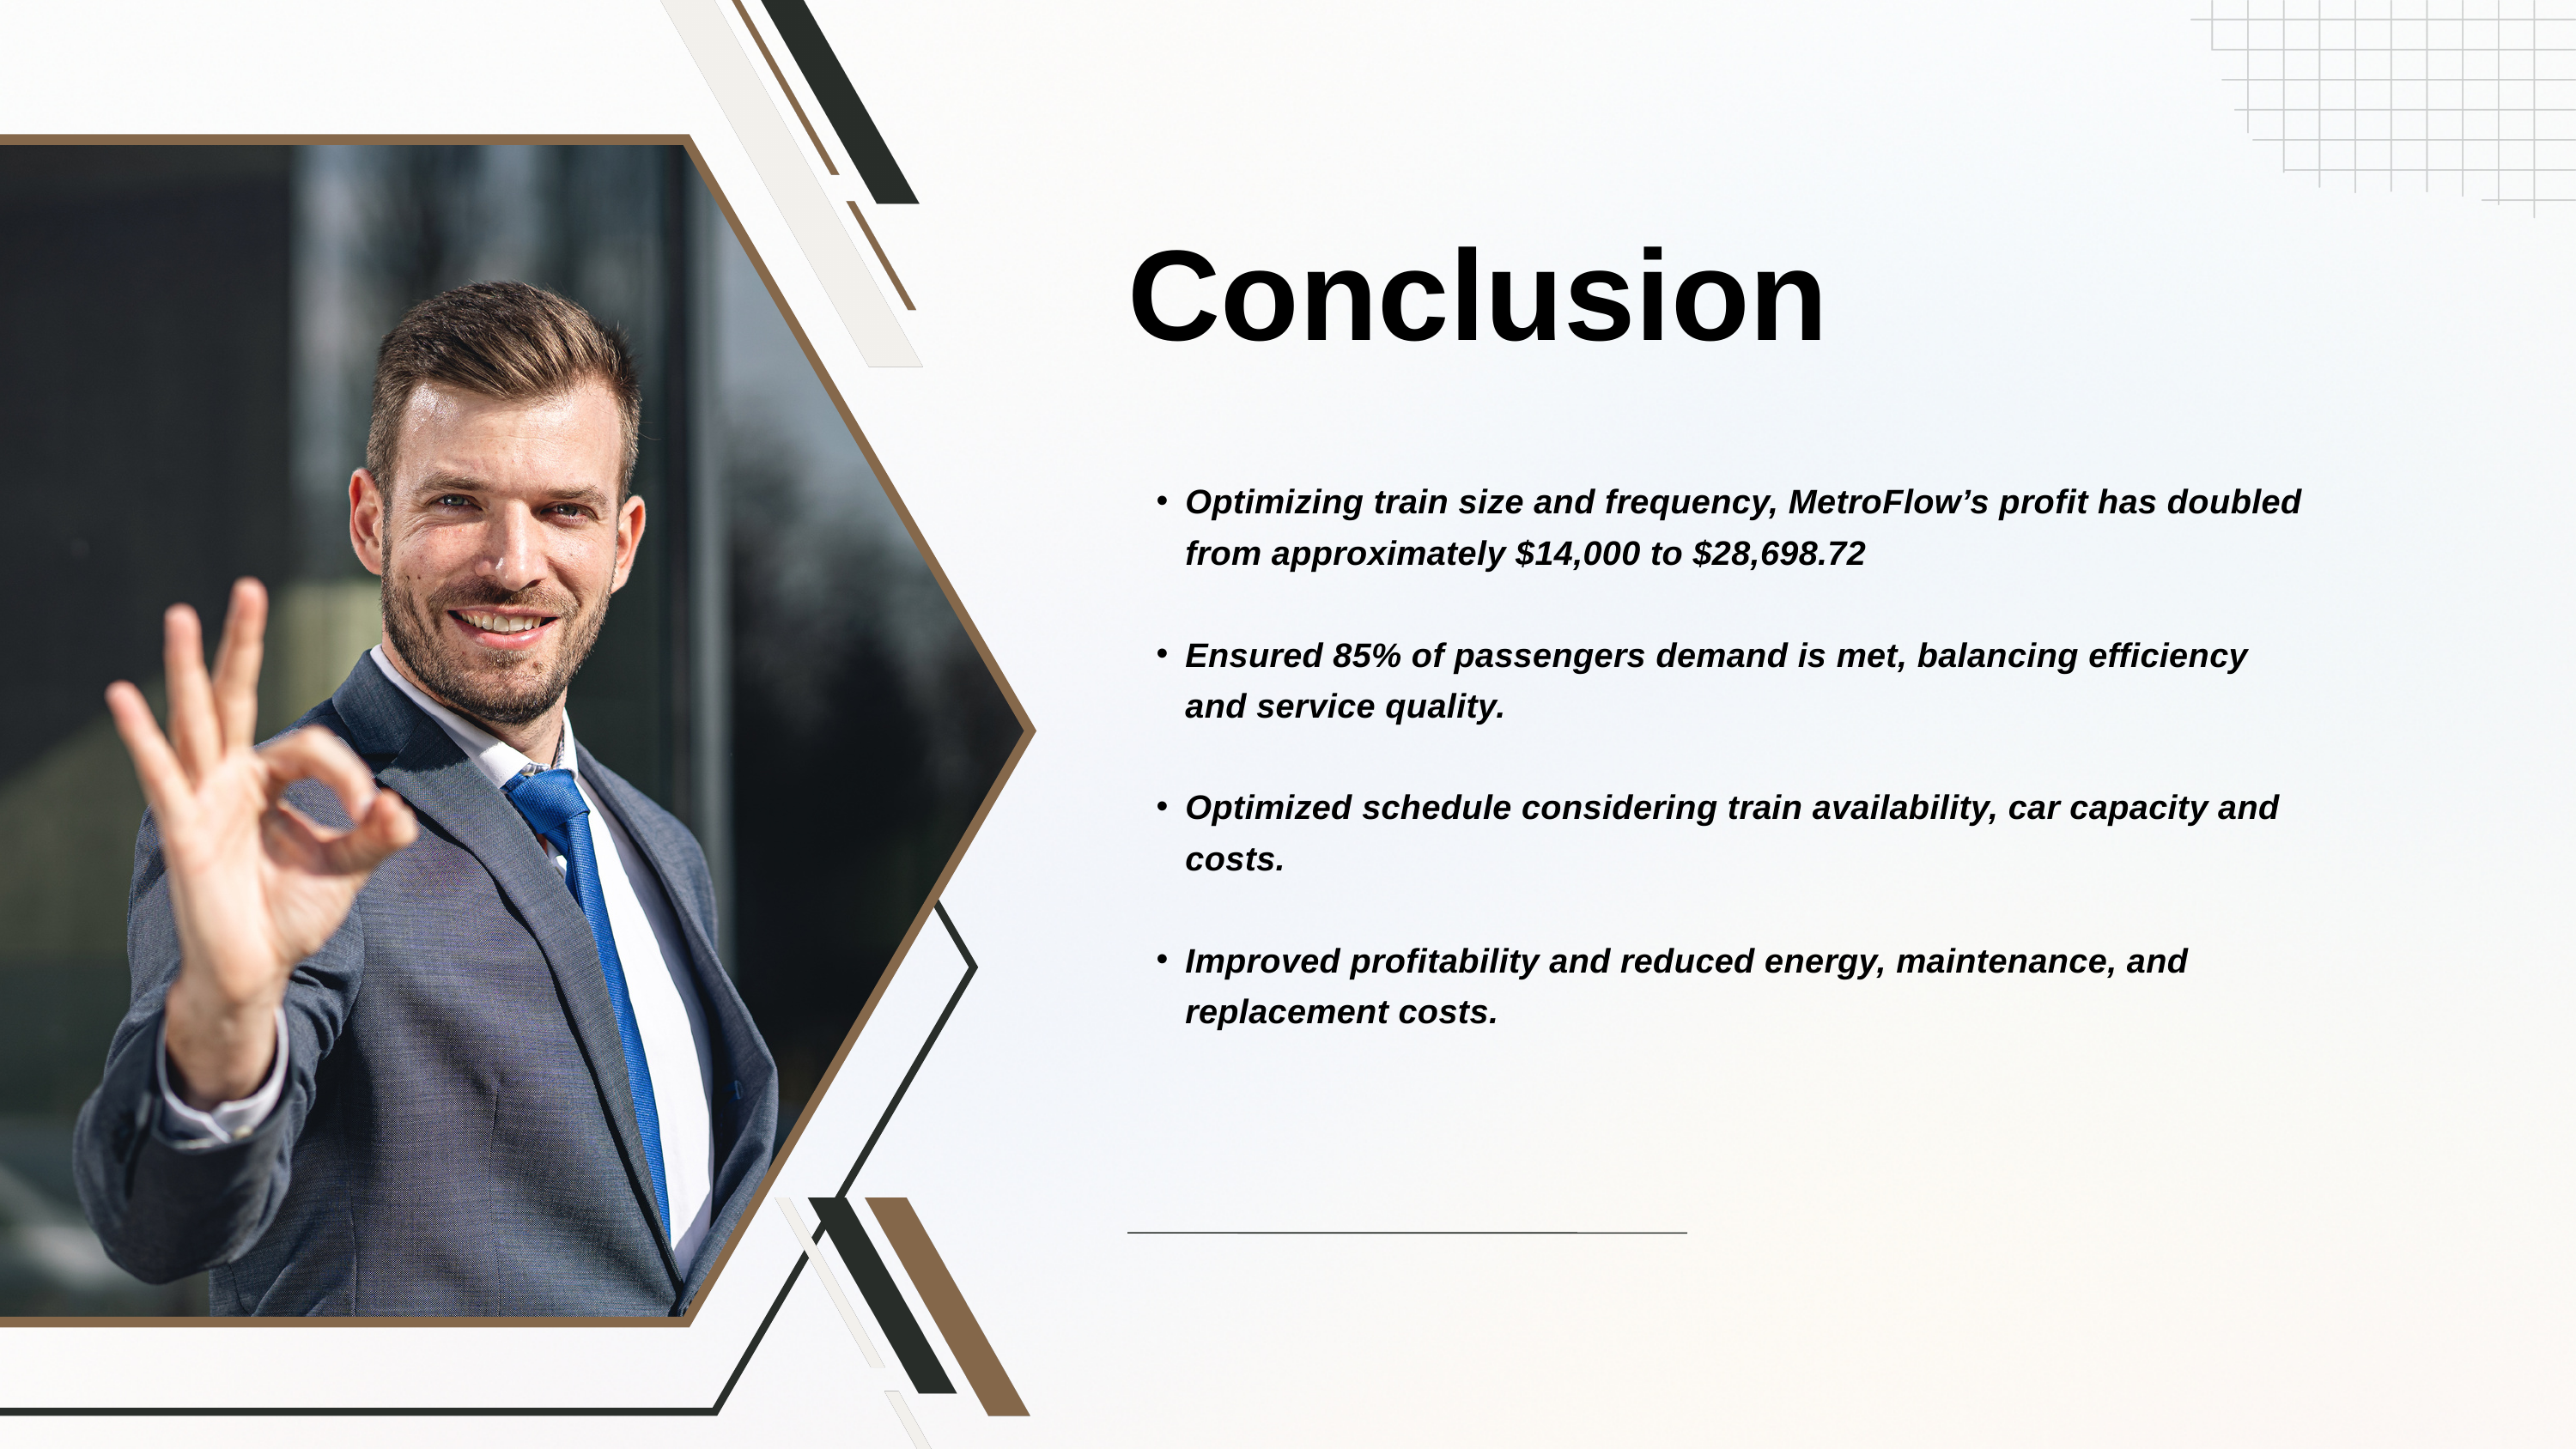

Conclusion
Optimizing train size and frequency, MetroFlow’s profit has doubled from approximately $14,000 to $28,698.72

Ensured 85% of passengers demand is met, balancing efficiency and service quality.

Optimized schedule considering train availability, car capacity and costs.

Improved profitability and reduced energy, maintenance, and replacement costs.